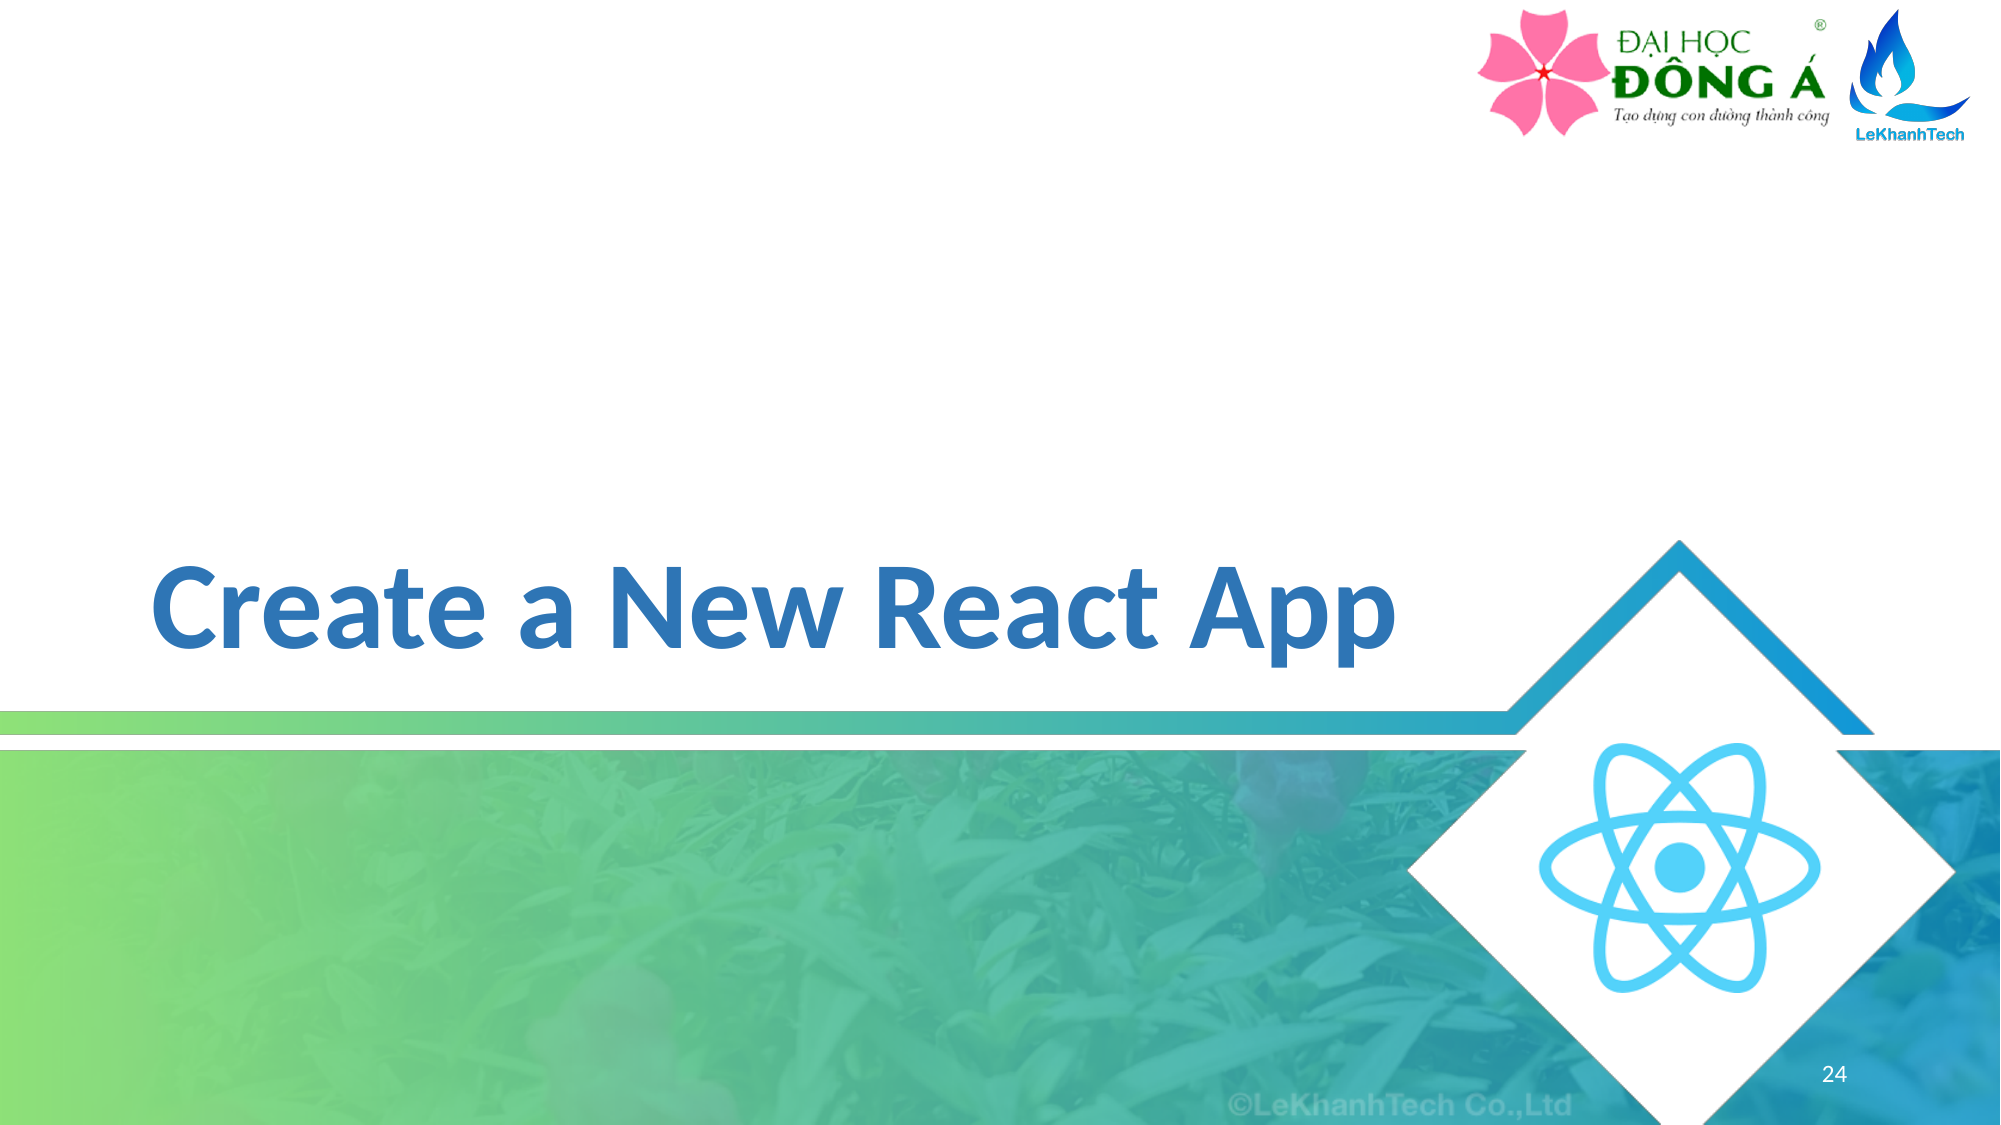

# Create a New React App

24